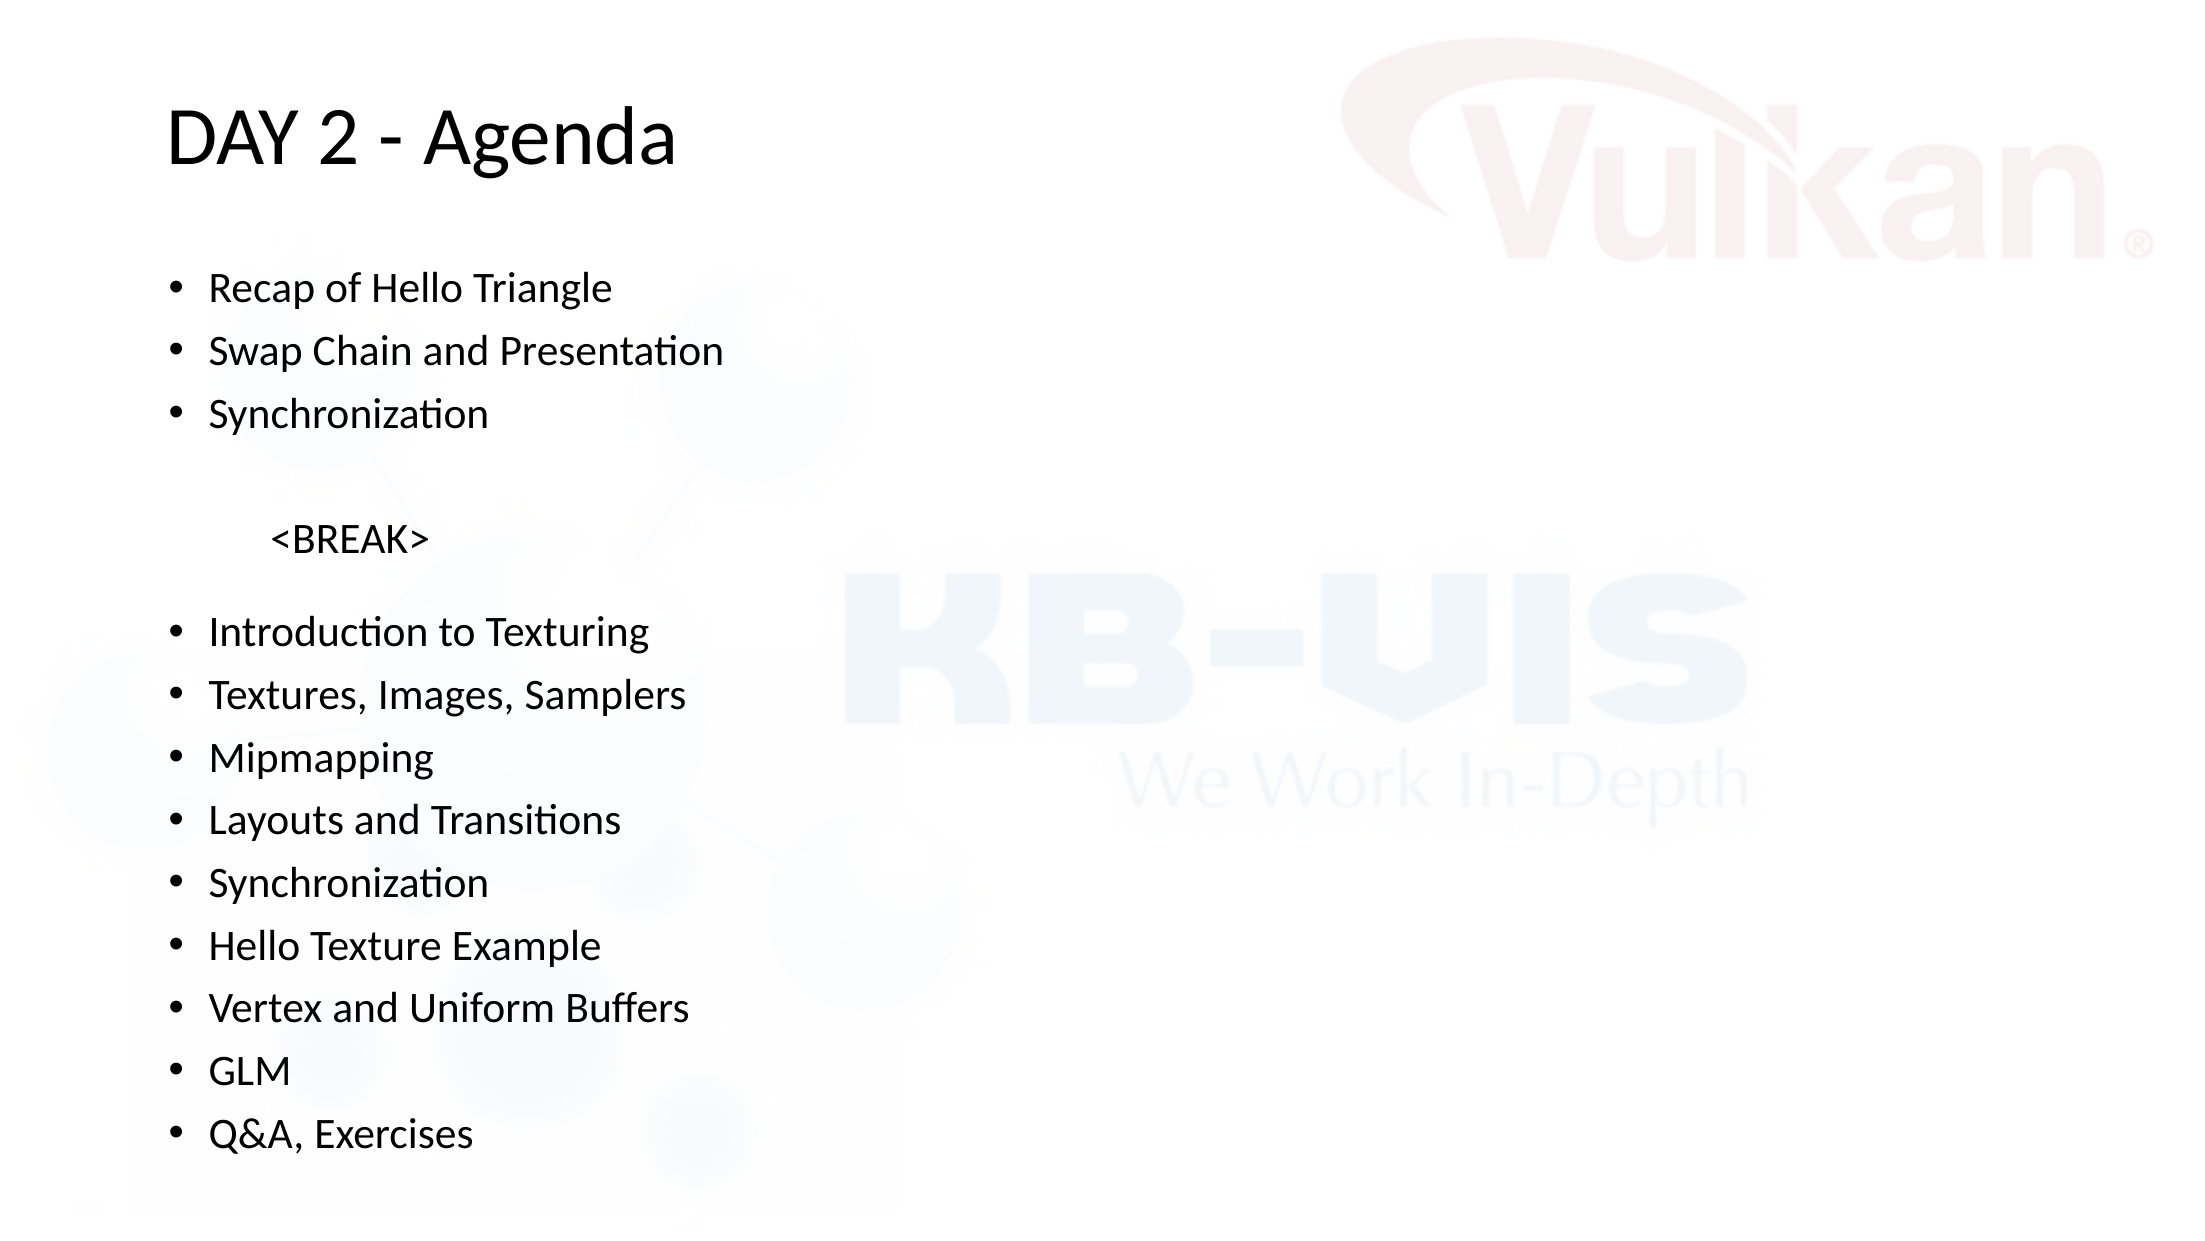

# DAY 2 - Agenda
Recap of Hello Triangle
Swap Chain and Presentation
Synchronization

	<BREAK>

Introduction to Texturing
Textures, Images, Samplers
Mipmapping
Layouts and Transitions
Synchronization
Hello Texture Example
Vertex and Uniform Buffers
GLM
Q&A, Exercises